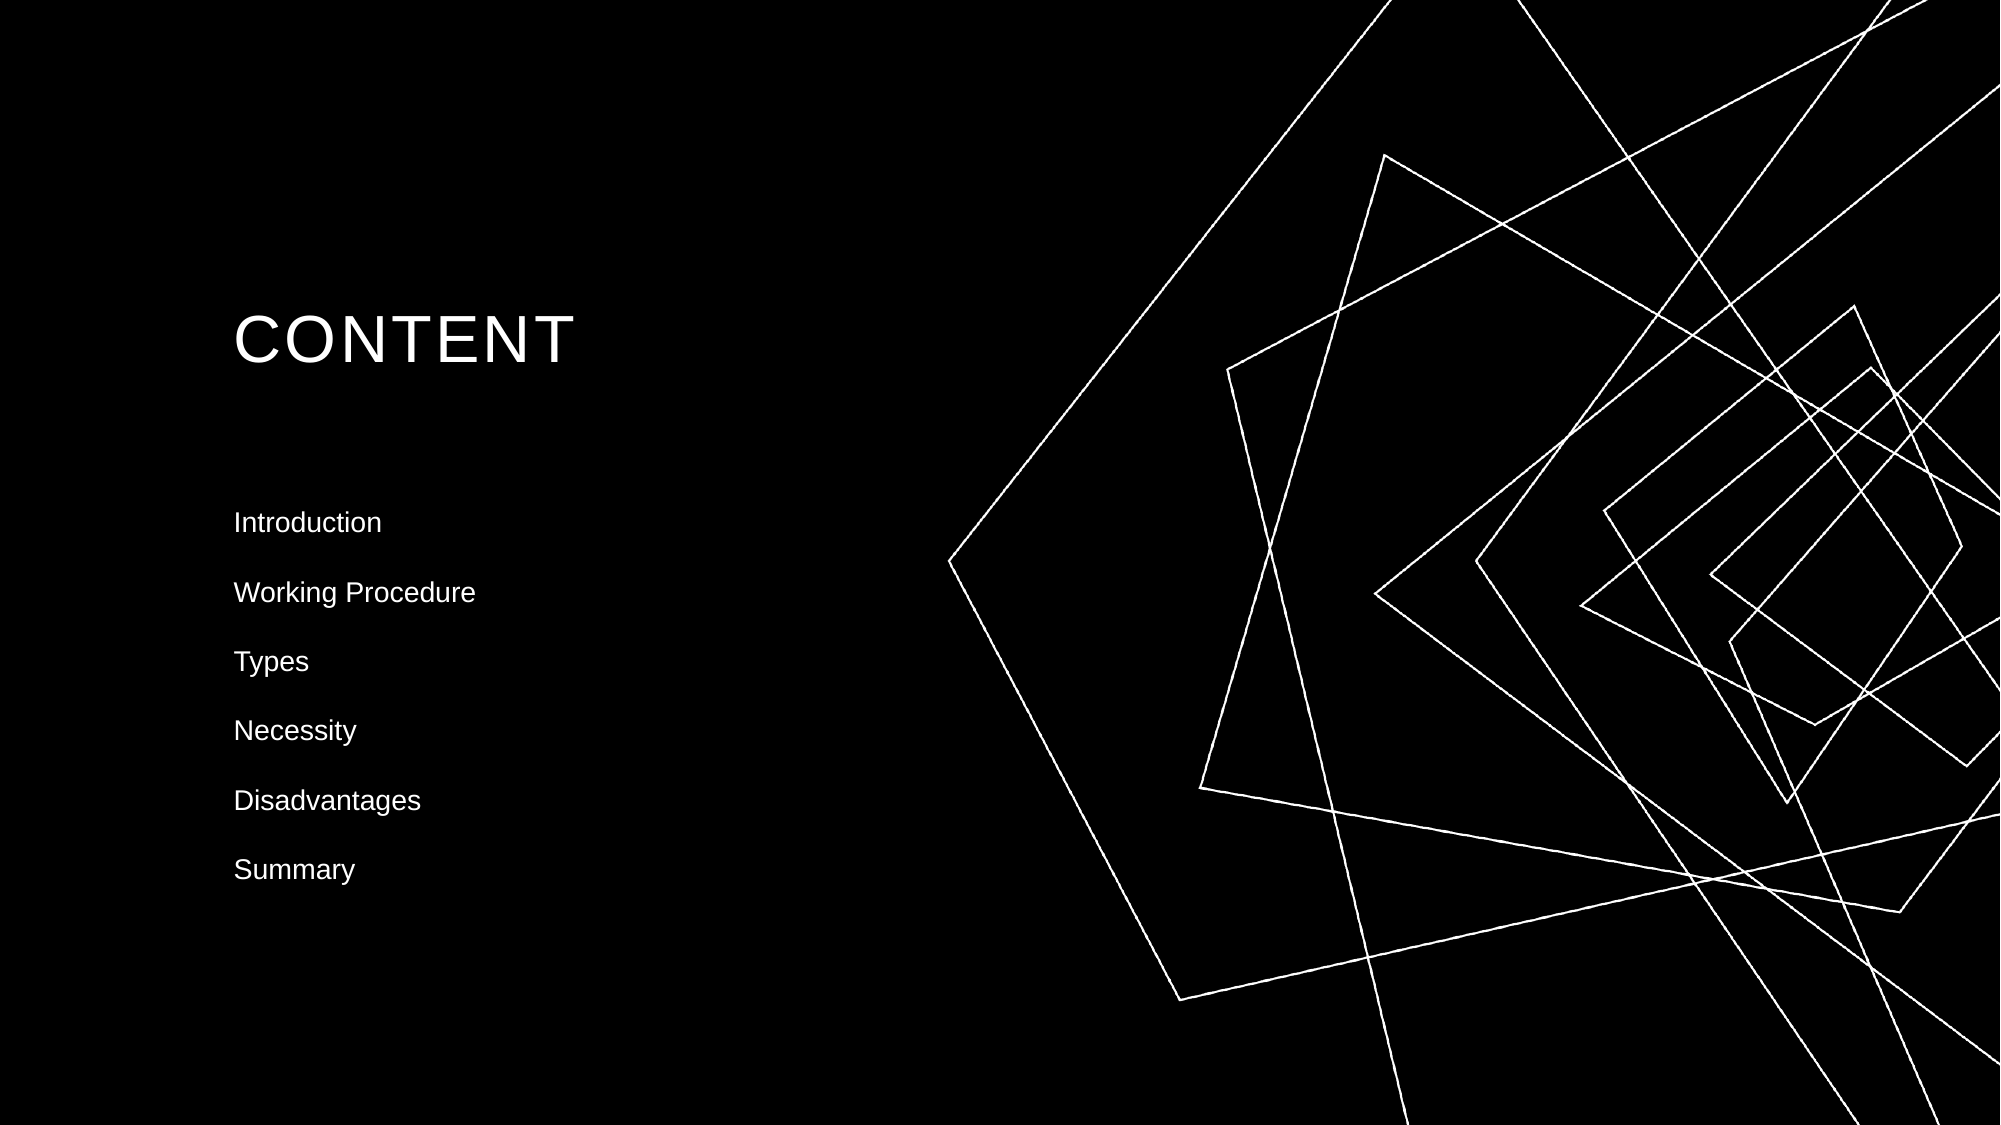

# Content
Introduction
Working Procedure
Types
Necessity
Disadvantages
Summary